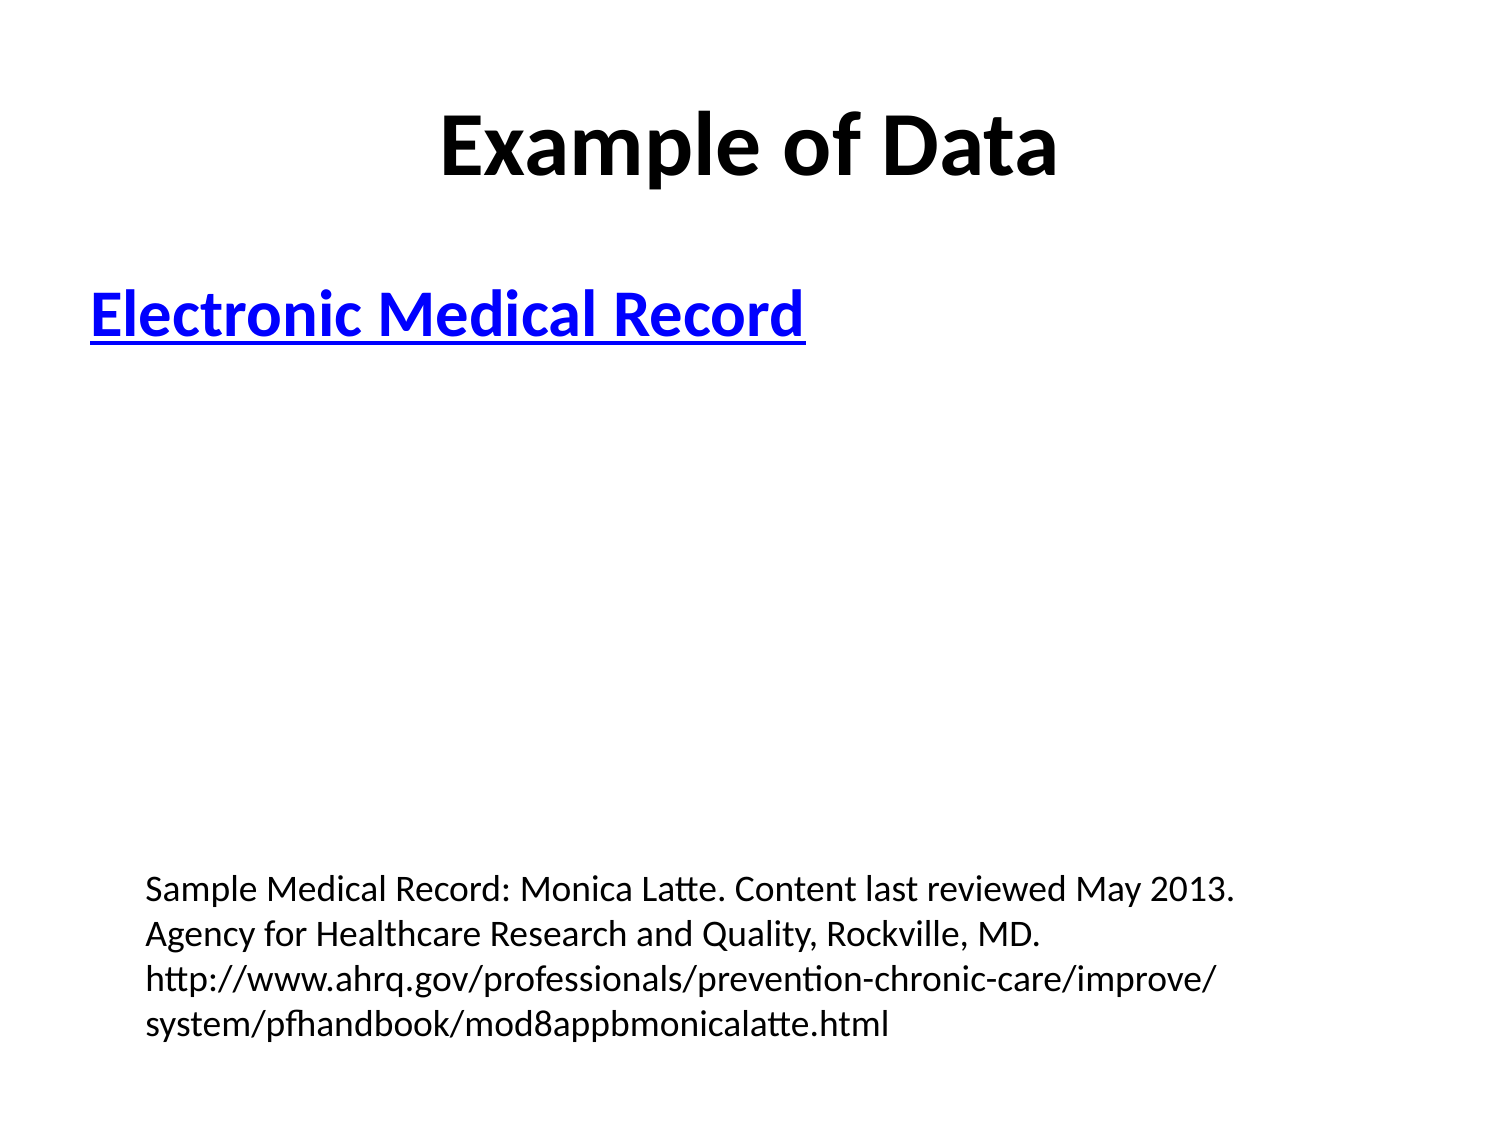

# Example of Data
Electronic Medical Record
Sample Medical Record: Monica Latte. Content last reviewed May 2013. Agency for Healthcare Research and Quality, Rockville, MD. http://www.ahrq.gov/professionals/prevention-chronic-care/improve/system/pfhandbook/mod8appbmonicalatte.html